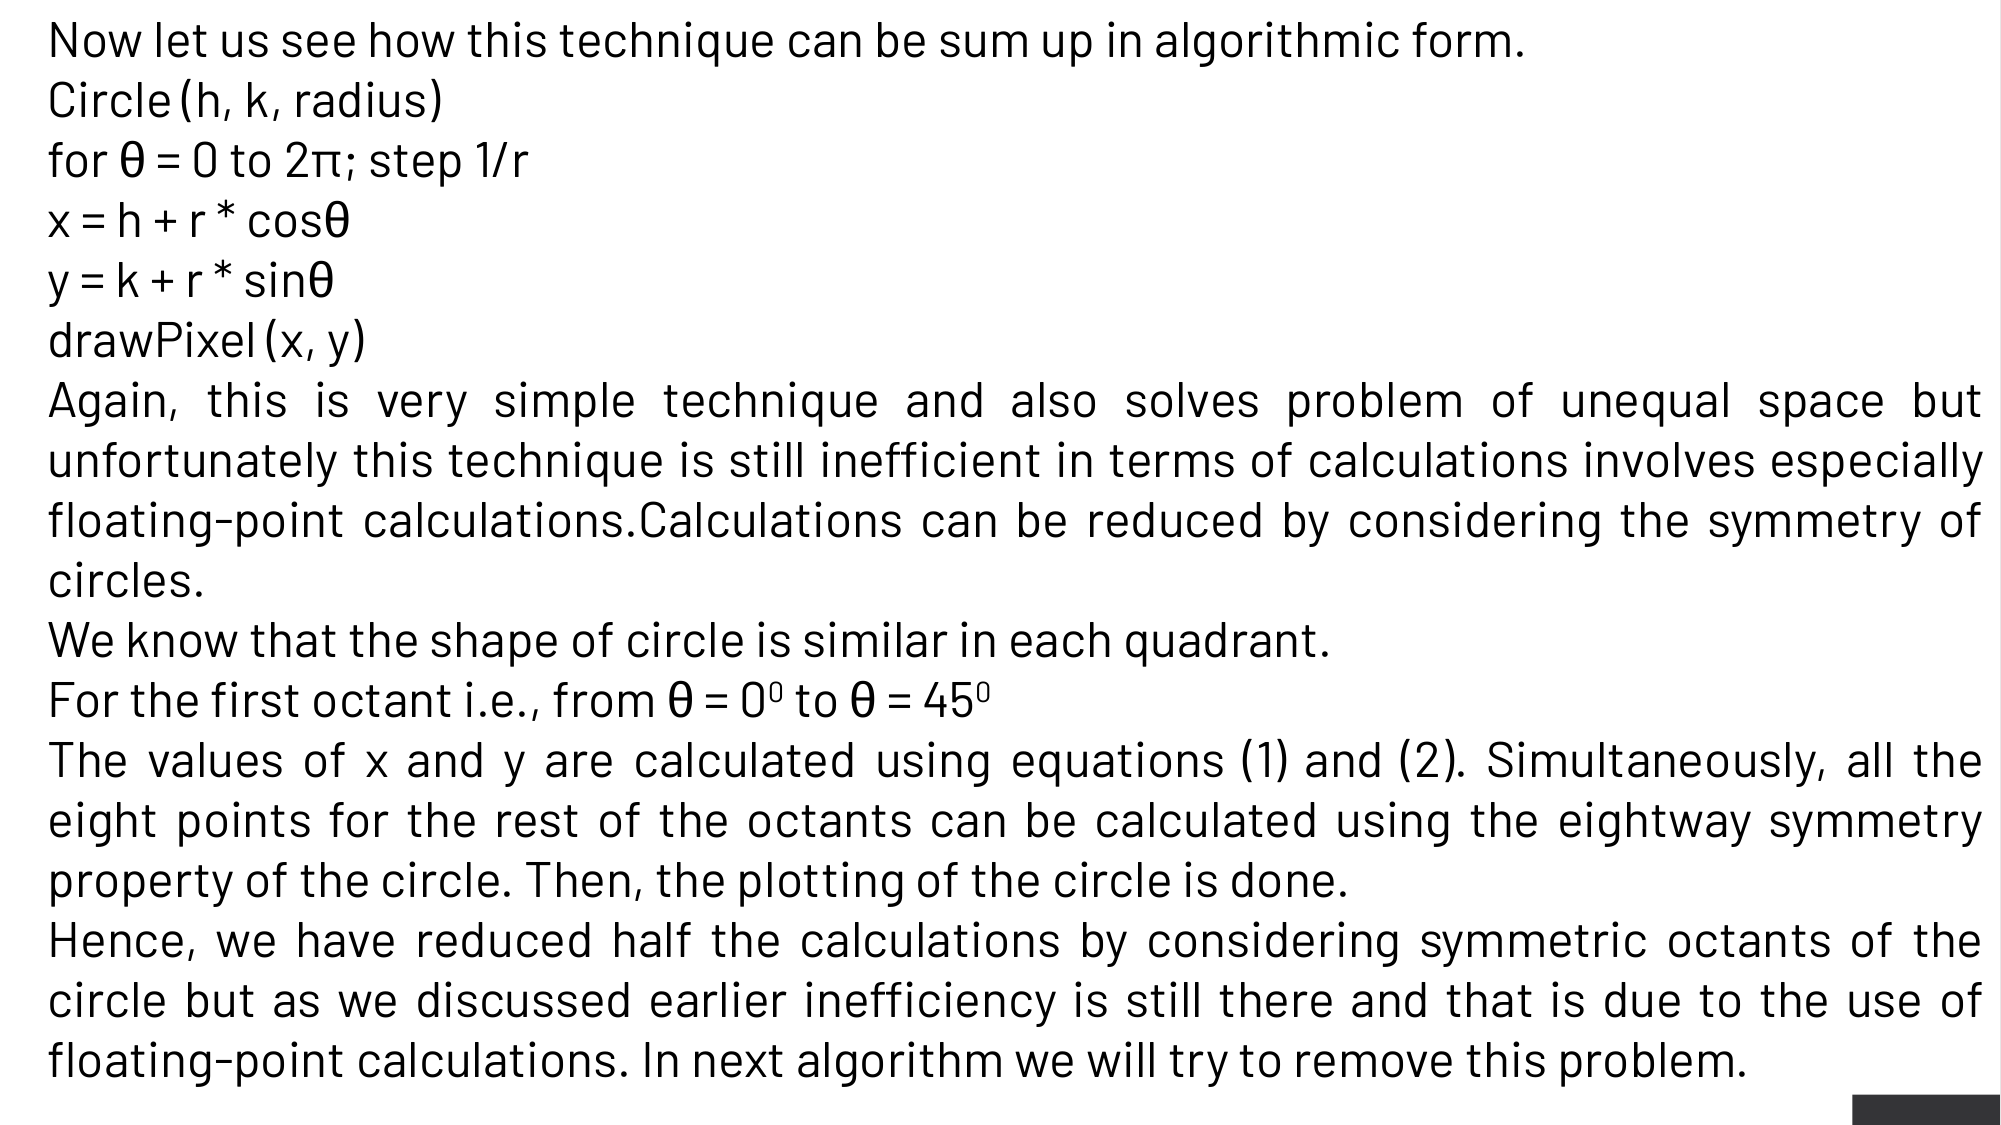

Now let us see how this technique can be sum up in algorithmic form.
Circle (h, k, radius)
for θ = 0 to 2π; step 1/r
x = h + r * cosθ
y = k + r * sinθ
drawPixel (x, y)
Again, this is very simple technique and also solves problem of unequal space but unfortunately this technique is still inefficient in terms of calculations involves especially floating-point calculations.Calculations can be reduced by considering the symmetry of circles.
We know that the shape of circle is similar in each quadrant.
For the first octant i.e., from θ = 00 to θ = 450
The values of x and y are calculated using equations (1) and (2). Simultaneously, all the eight points for the rest of the octants can be calculated using the eightway symmetry property of the circle. Then, the plotting of the circle is done.
Hence, we have reduced half the calculations by considering symmetric octants of the circle but as we discussed earlier inefficiency is still there and that is due to the use of floating-point calculations. In next algorithm we will try to remove this problem.